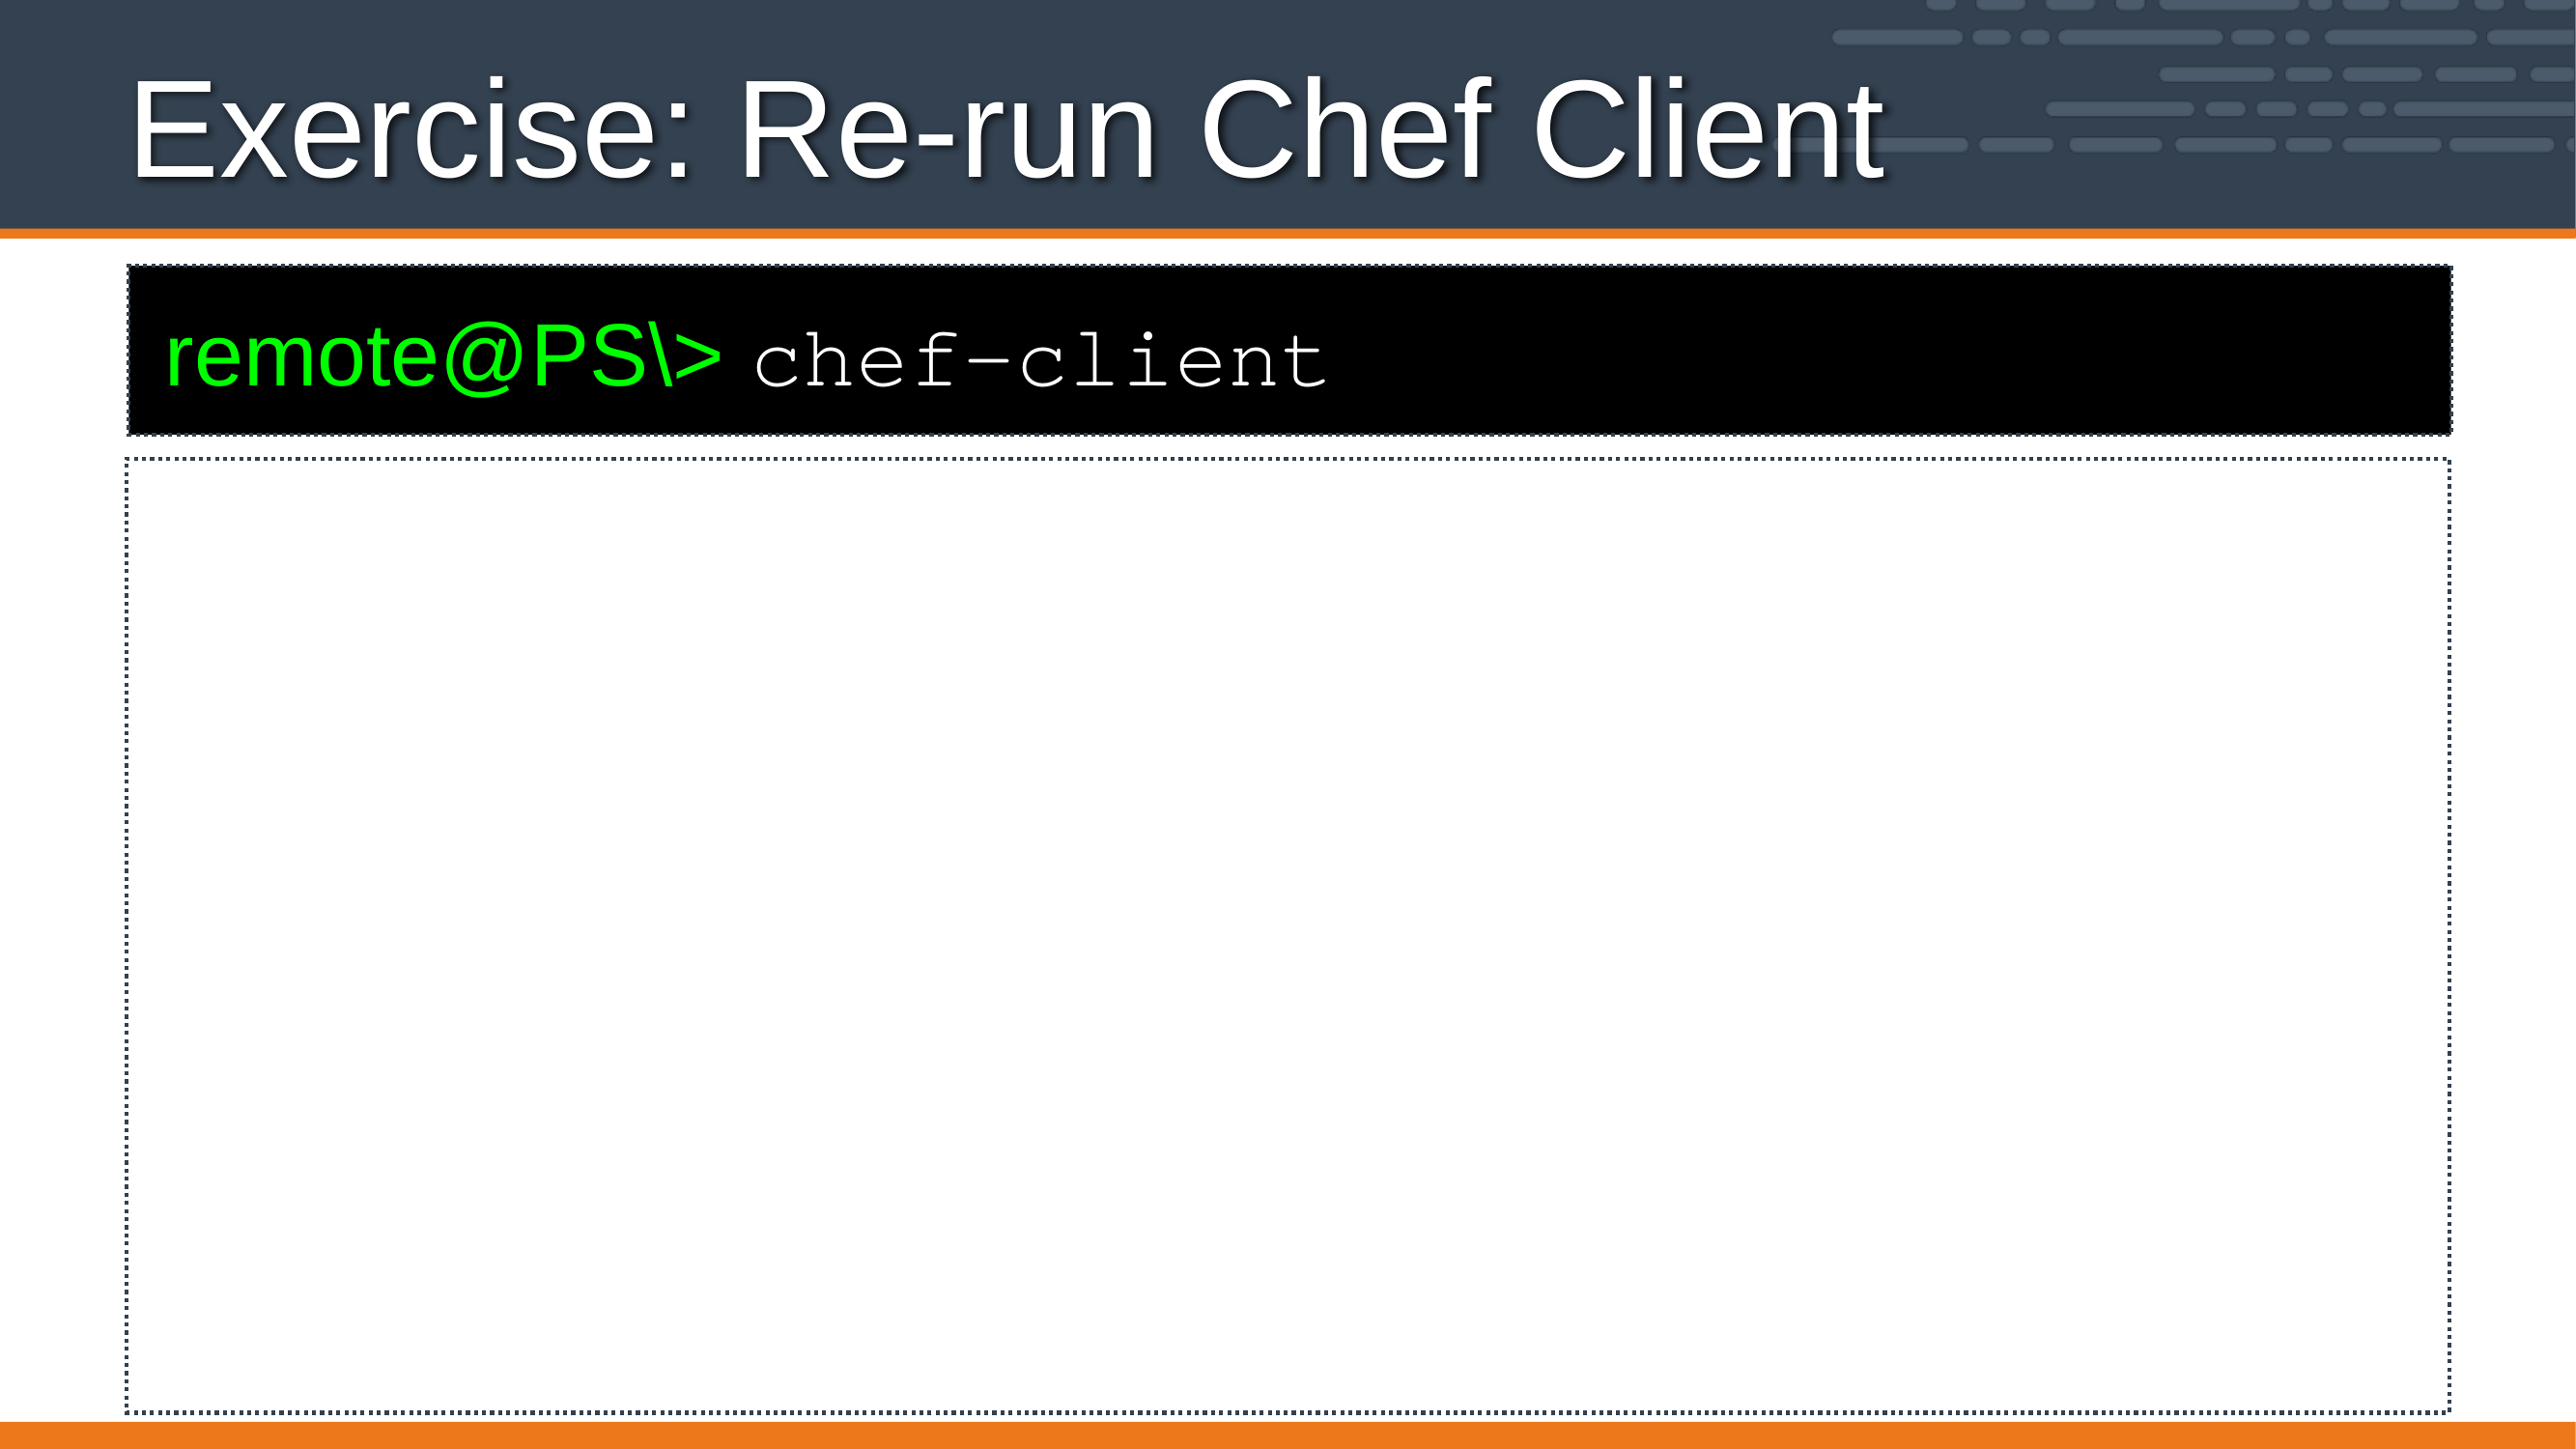

# Exercise: Re-run Chef Client
remote@PS\> chef-client

...
 * cookbook_file[c:\inetpub\wwwroot\Default.htm] action create[2014-02-25T01:39:45-08:00] INFO: Processing cookbook_file[c:\inetpub\wwwroot\Default.htm] action create (iis_demo::default line 18)
[2014-02-25T01:39:45-08:00] INFO: cookbook_file[c:\inetpub\wwwroot\Default.htm] backed up to c:/chef/backup\inetpub\wwwroot\Default.htm.chef-20140225013945.548152
[2014-02-25T01:39:45-08:00] INFO: cookbook_file[c:\inetpub\wwwroot\Default.htm] updated file contents c:\inetpub\wwwroot\Default.htm

    - update content in file c:\inetpub\wwwroot\Default.htm from 231d53 to 442a41
        --- c:\inetpub\wwwroot\Default.htm      2014-02-24 06:25:33.000000000 -0800
        +++ C:/Users/chef/AppData/Local/Temp/4/Default.htm20140225-1272-1evzs75 2014-02-25 01:39:45.000000000 -0800
        @@ -1,7 +1,8 @@
         <html>
        -  <body>
        -    <h1>Hello, world!</h1>
        -  </body>
        -</html>
        -
        + <body>
        +  <h1>Hello, world!</h1>
        +   <h2>This is Default1.htm</h2>
        +    <p>We configured this in the attributes file</p>
        + </body>
        +</html>
[2014-02-25T01:39:46-08:00] INFO: Chef Run complete in 3.556801 seconds